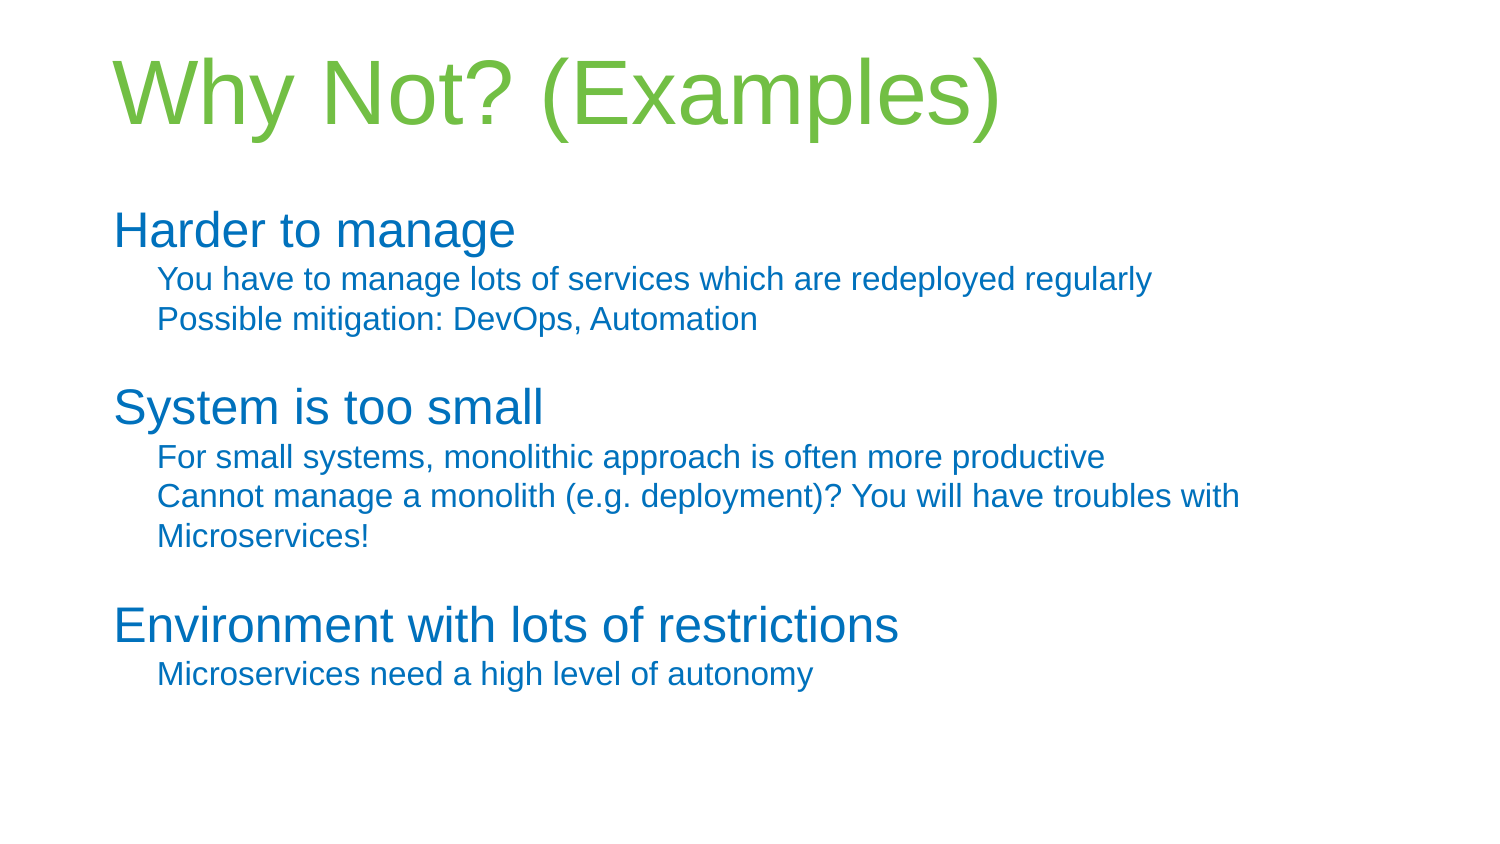

# Why Not? (Examples)
Harder to manage
You have to manage lots of services which are redeployed regularly
Possible mitigation: DevOps, Automation
System is too small
For small systems, monolithic approach is often more productive
Cannot manage a monolith (e.g. deployment)? You will have troubles with Microservices!
Environment with lots of restrictions
Microservices need a high level of autonomy